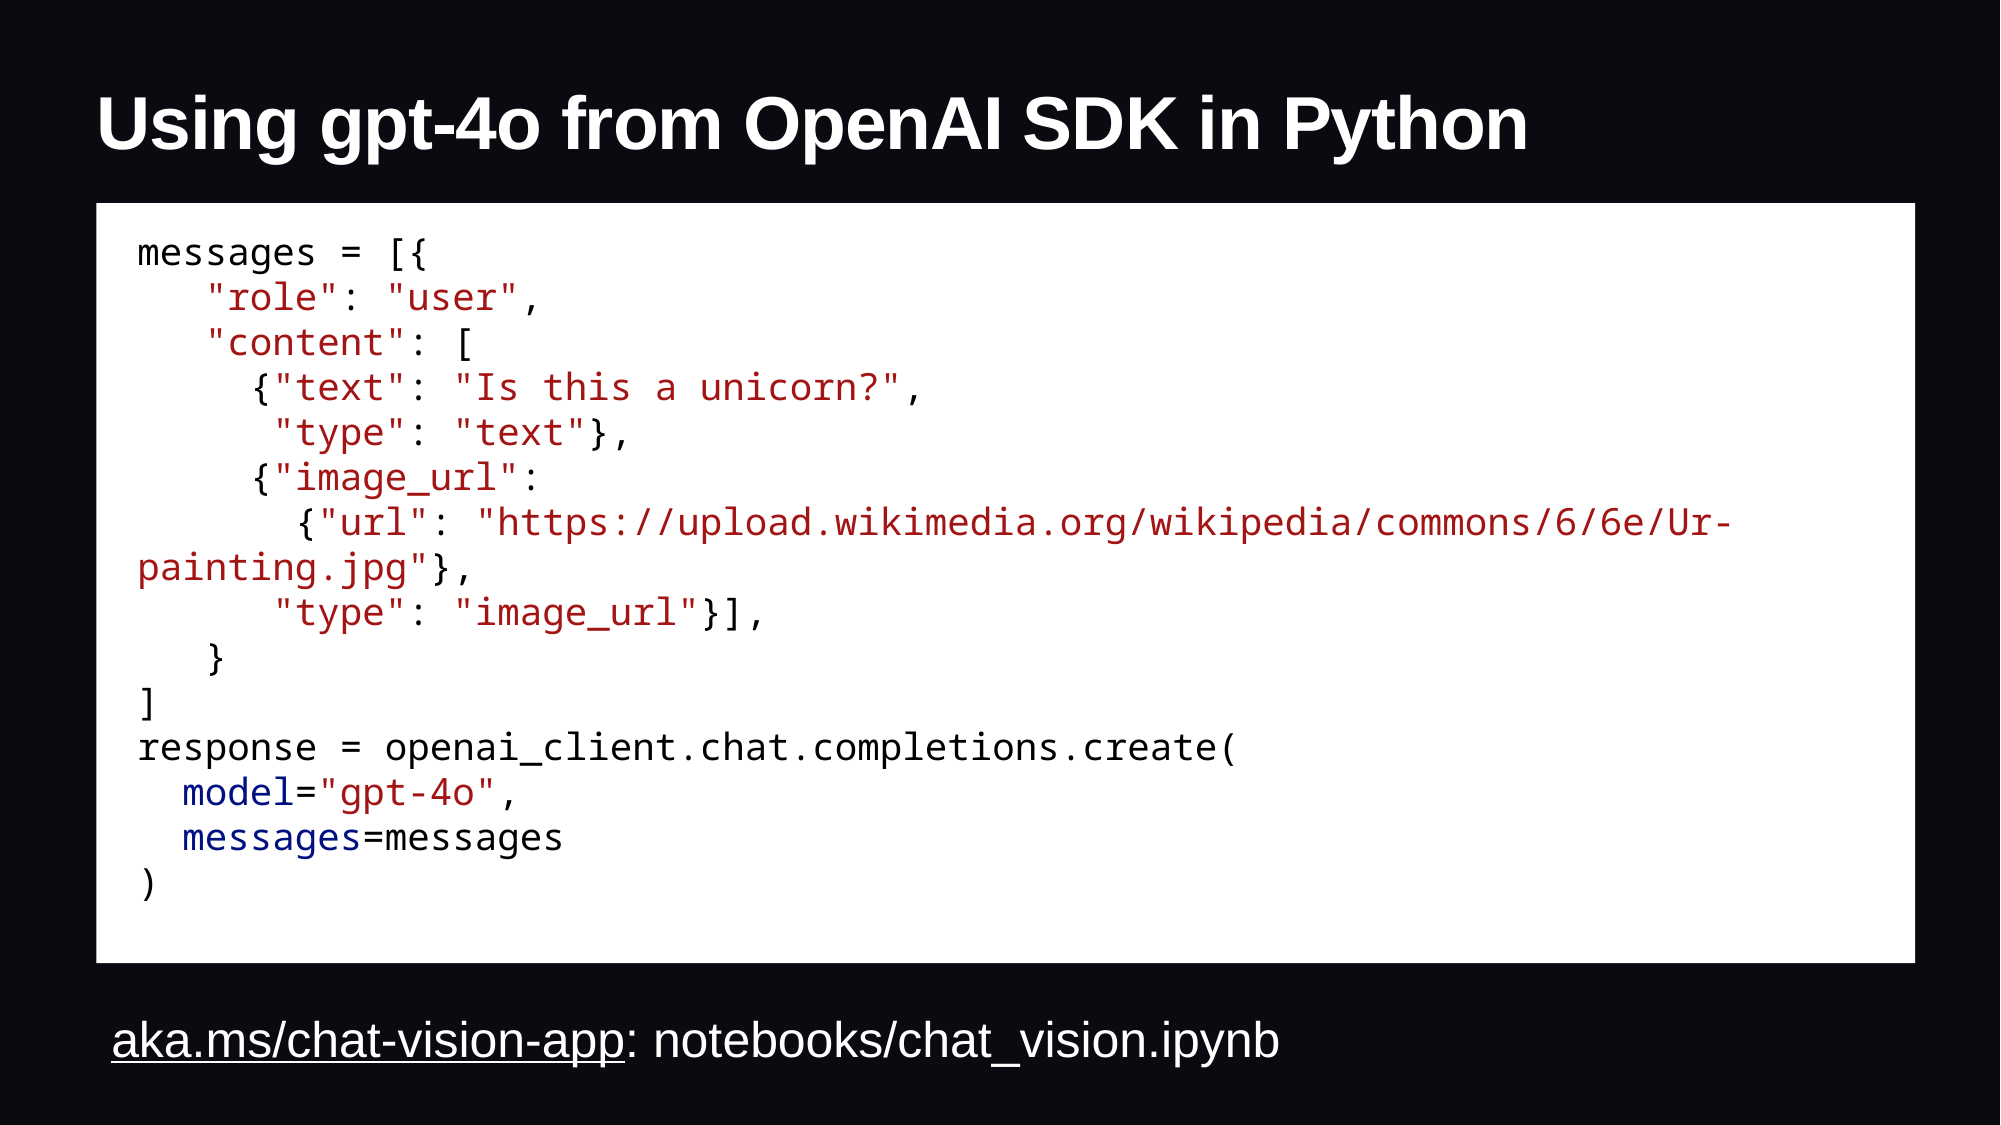

# Using gpt-4o from OpenAI SDK in Python

messages = [{
   "role": "user",
   "content": [
     {"text": "Is this a unicorn?",
      "type": "text"},
     {"image_url":
       {"url": "https://upload.wikimedia.org/wikipedia/commons/6/6e/Ur-painting.jpg"},
      "type": "image_url"}],
   }
]
response = openai_client.chat.completions.create(
  model="gpt-4o",
  messages=messages
)

aka.ms/chat-vision-app: notebooks/chat_vision.ipynb